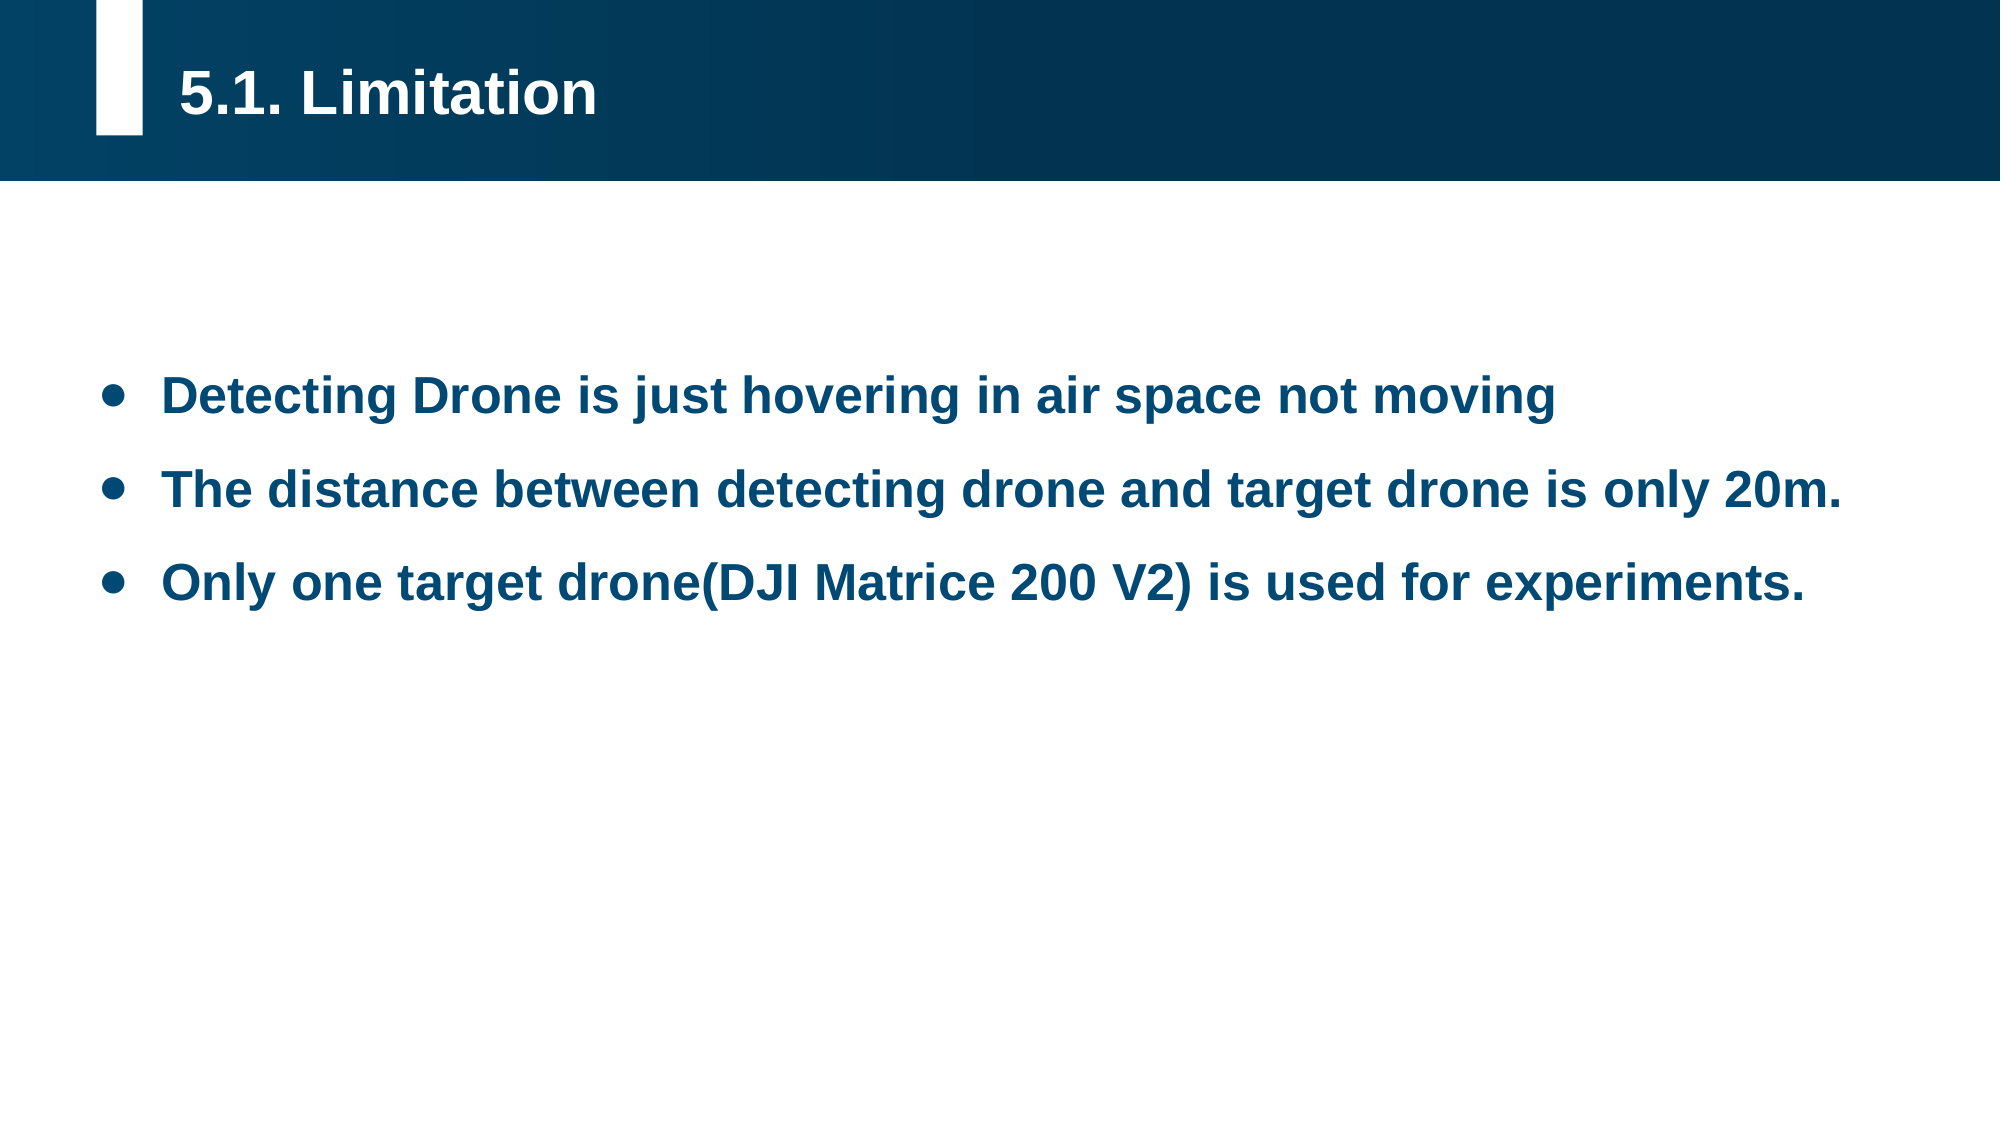

5.1. Limitation
Detecting Drone is just hovering in air space not moving
The distance between detecting drone and target drone is only 20m.
Only one target drone(DJI Matrice 200 V2) is used for experiments.